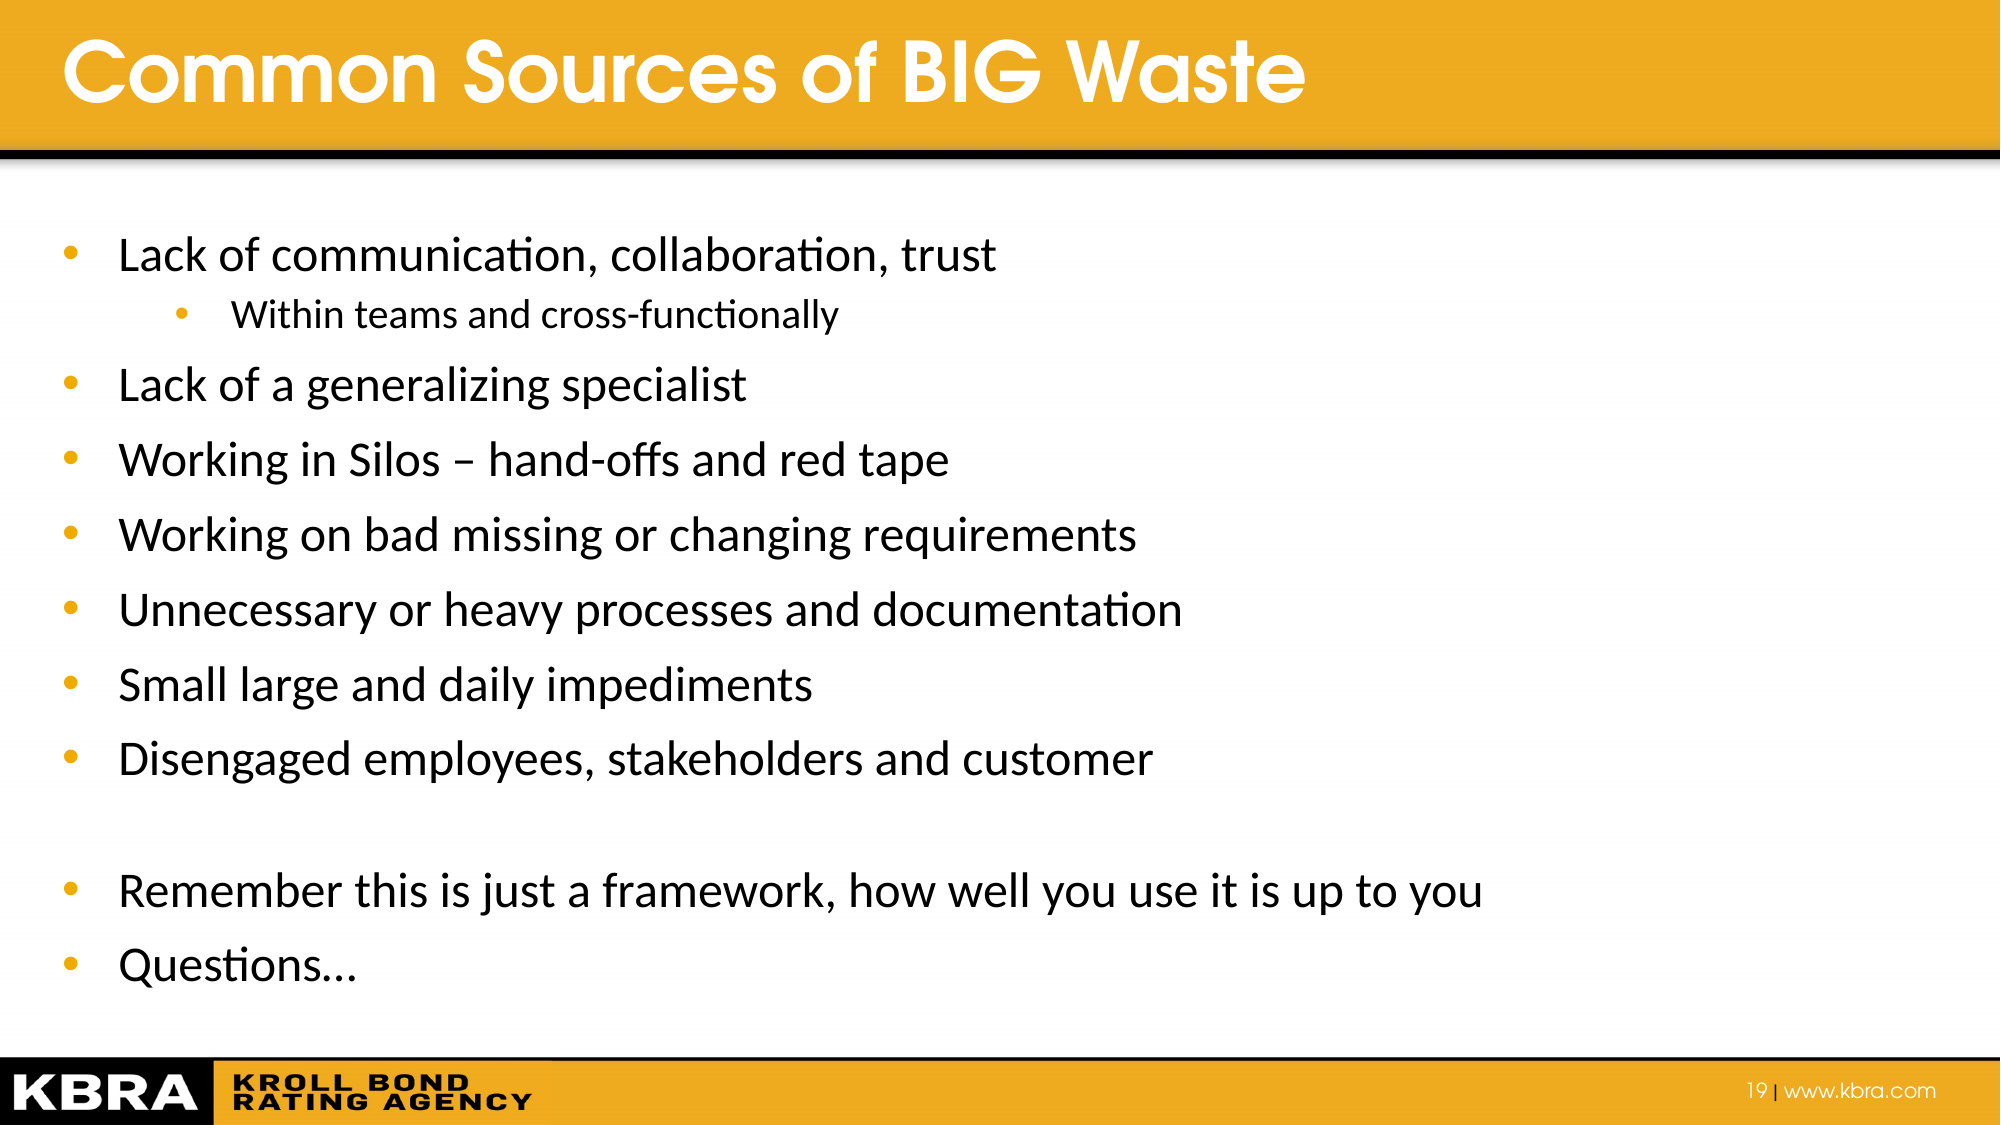

# Common Sources of BIG Waste
Lack of communication, collaboration, trust
Within teams and cross-functionally
Lack of a generalizing specialist
Working in Silos – hand-offs and red tape
Working on bad missing or changing requirements
Unnecessary or heavy processes and documentation
Small large and daily impediments
Disengaged employees, stakeholders and customer
Remember this is just a framework, how well you use it is up to you
Questions…